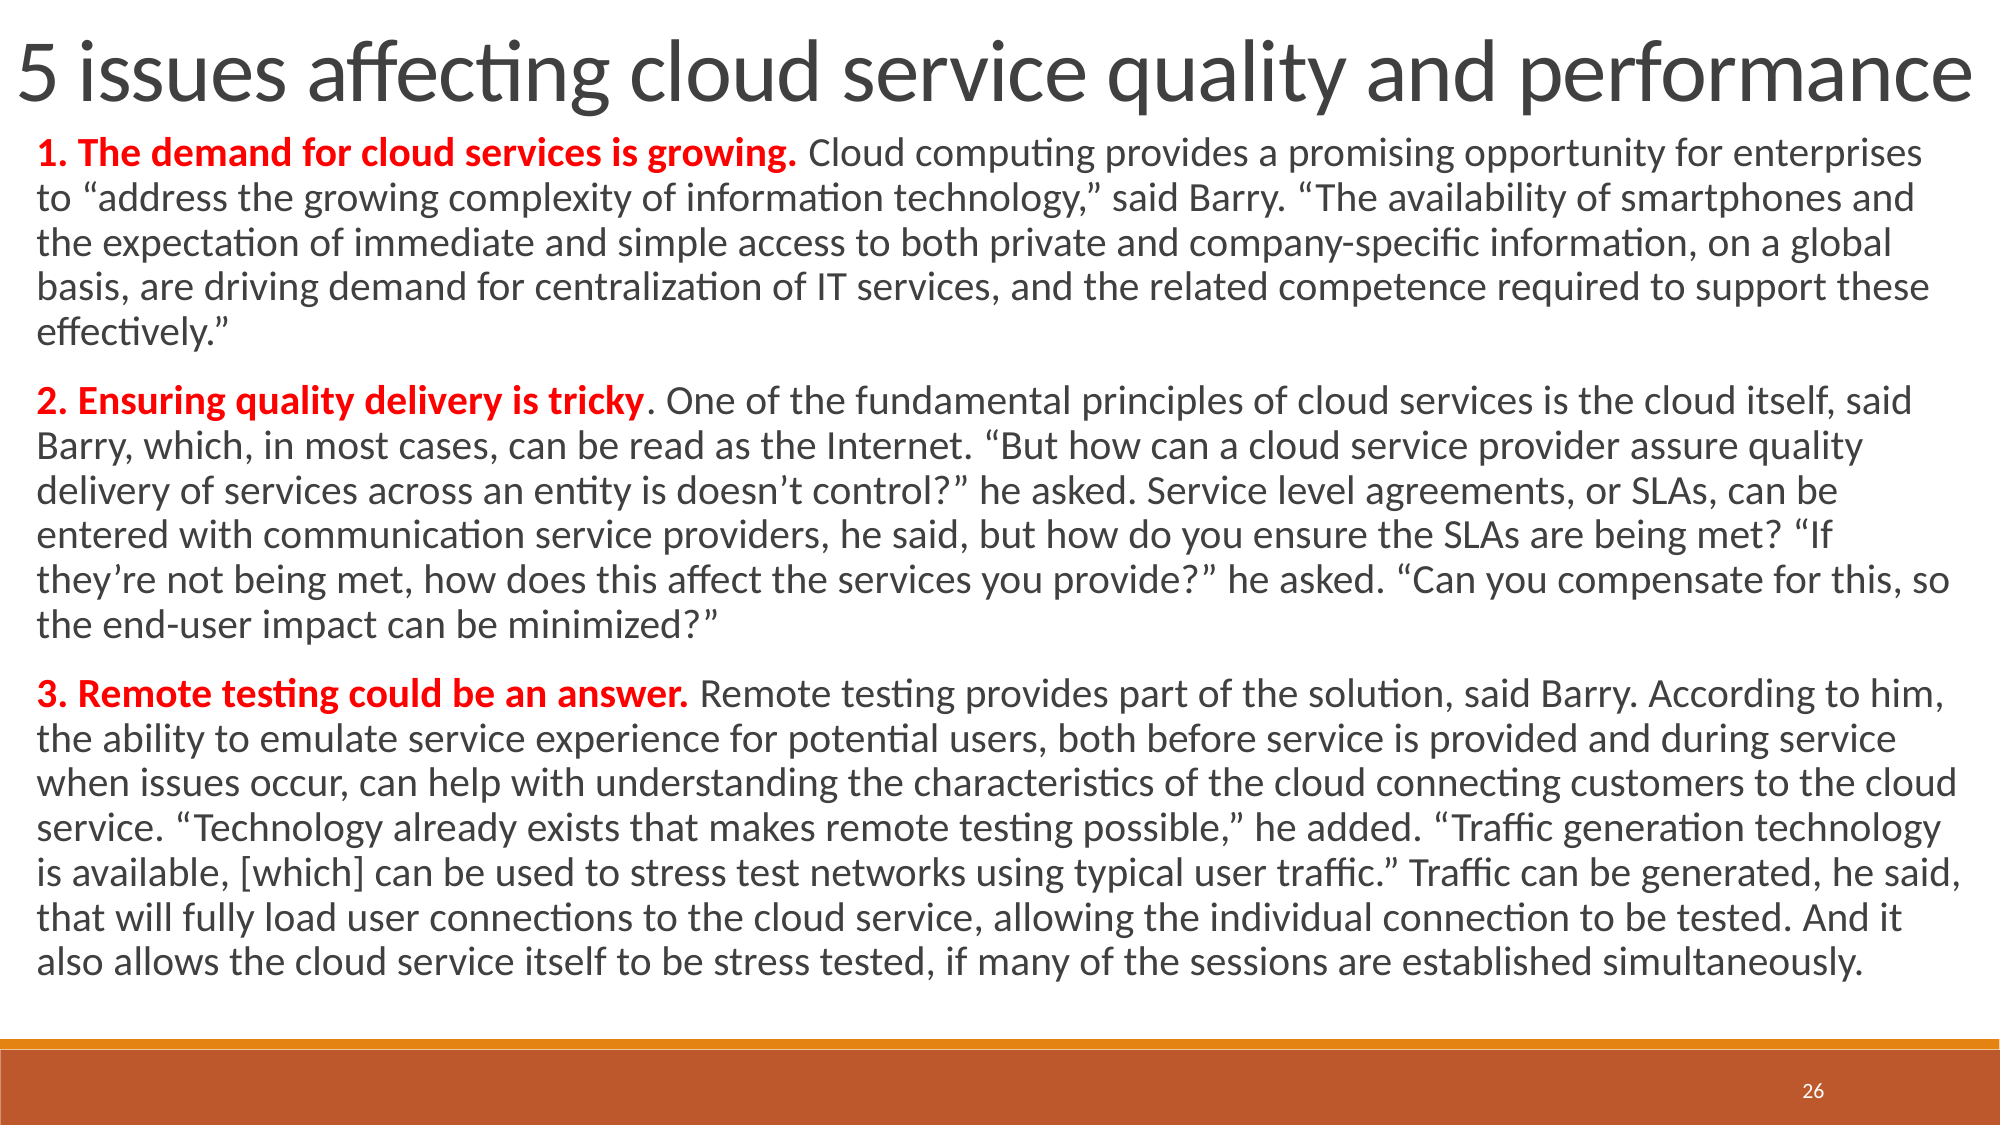

5 issues affecting cloud service quality and performance
1. The demand for cloud services is growing. Cloud computing provides a promising opportunity for enterprises to “address the growing complexity of information technology,” said Barry. “The availability of smartphones and the expectation of immediate and simple access to both private and company-specific information, on a global basis, are driving demand for centralization of IT services, and the related competence required to support these effectively.”
2. Ensuring quality delivery is tricky. One of the fundamental principles of cloud services is the cloud itself, said Barry, which, in most cases, can be read as the Internet. “But how can a cloud service provider assure quality delivery of services across an entity is doesn’t control?” he asked. Service level agreements, or SLAs, can be entered with communication service providers, he said, but how do you ensure the SLAs are being met? “If they’re not being met, how does this affect the services you provide?” he asked. “Can you compensate for this, so the end-user impact can be minimized?”
3. Remote testing could be an answer. Remote testing provides part of the solution, said Barry. According to him, the ability to emulate service experience for potential users, both before service is provided and during service when issues occur, can help with understanding the characteristics of the cloud connecting customers to the cloud service. “Technology already exists that makes remote testing possible,” he added. “Traffic generation technology is available, [which] can be used to stress test networks using typical user traffic.” Traffic can be generated, he said, that will fully load user connections to the cloud service, allowing the individual connection to be tested. And it also allows the cloud service itself to be stress tested, if many of the sessions are established simultaneously.

26